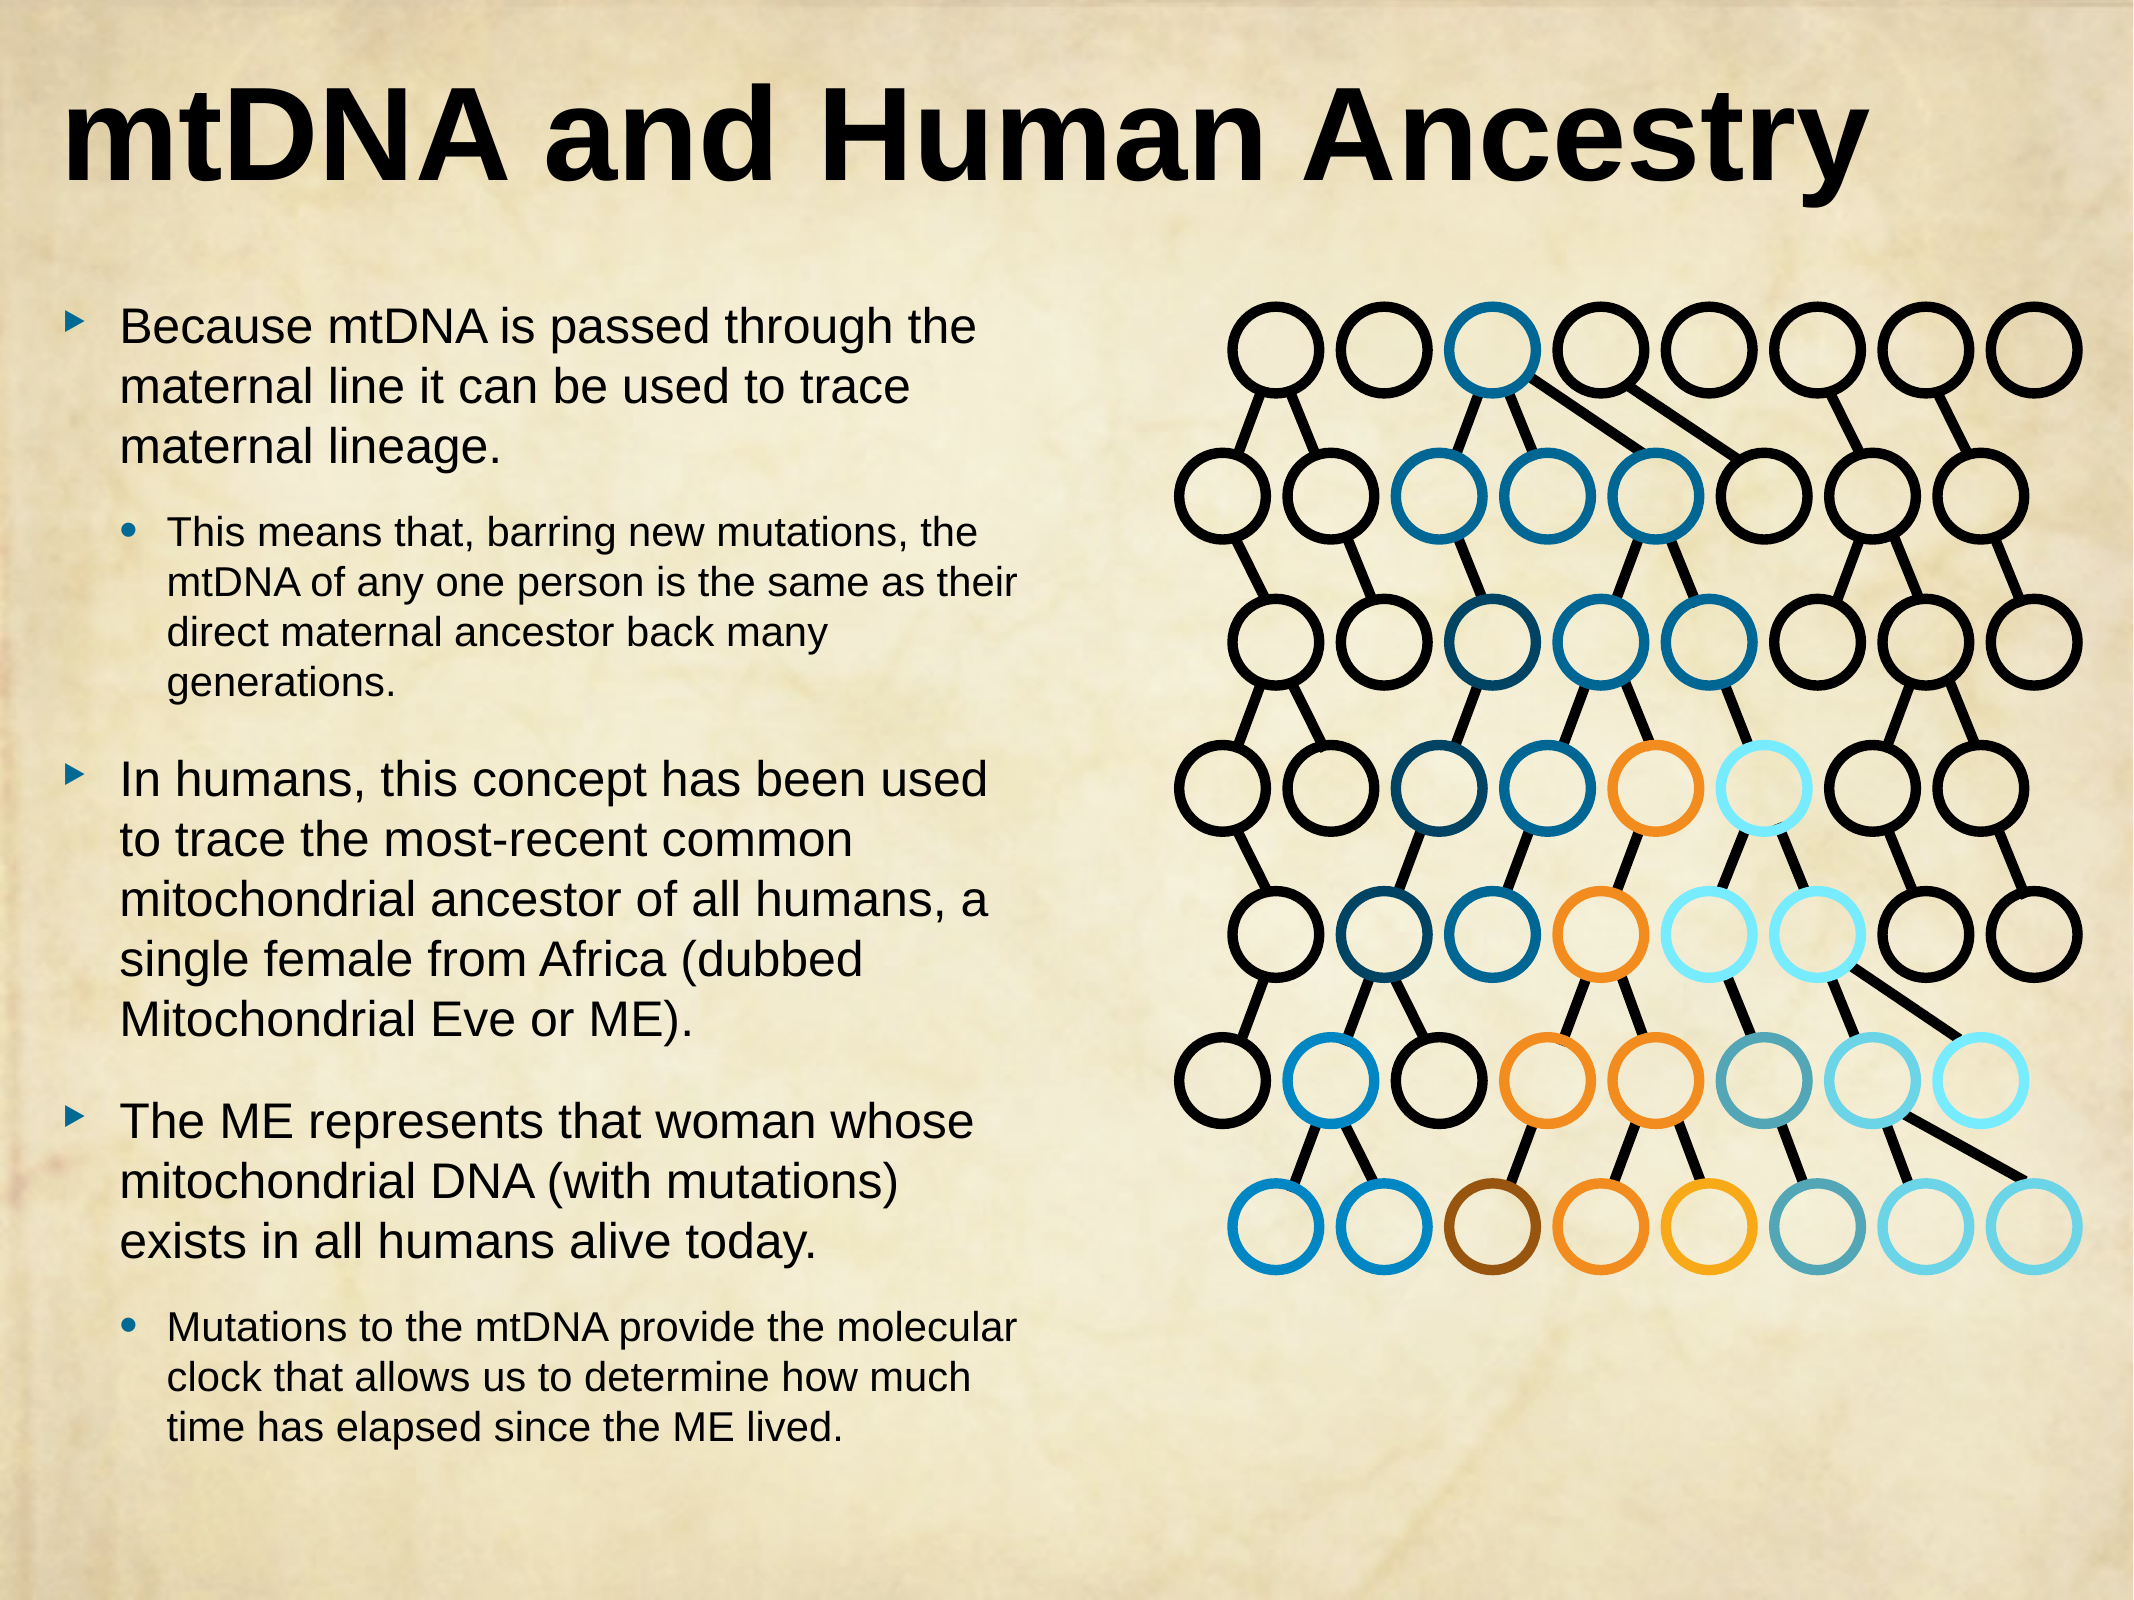

# mtDNA and Human Ancestry
Because mtDNA is passed through the maternal line it can be used to trace maternal lineage.
This means that, barring new mutations, the mtDNA of any one person is the same as their direct maternal ancestor back many generations.
In humans, this concept has been used to trace the most-recent common mitochondrial ancestor of all humans, a single female from Africa (dubbed Mitochondrial Eve or ME).
The ME represents that woman whose mitochondrial DNA (with mutations) exists in all humans alive today.
Mutations to the mtDNA provide the molecular clock that allows us to determine how much time has elapsed since the ME lived.